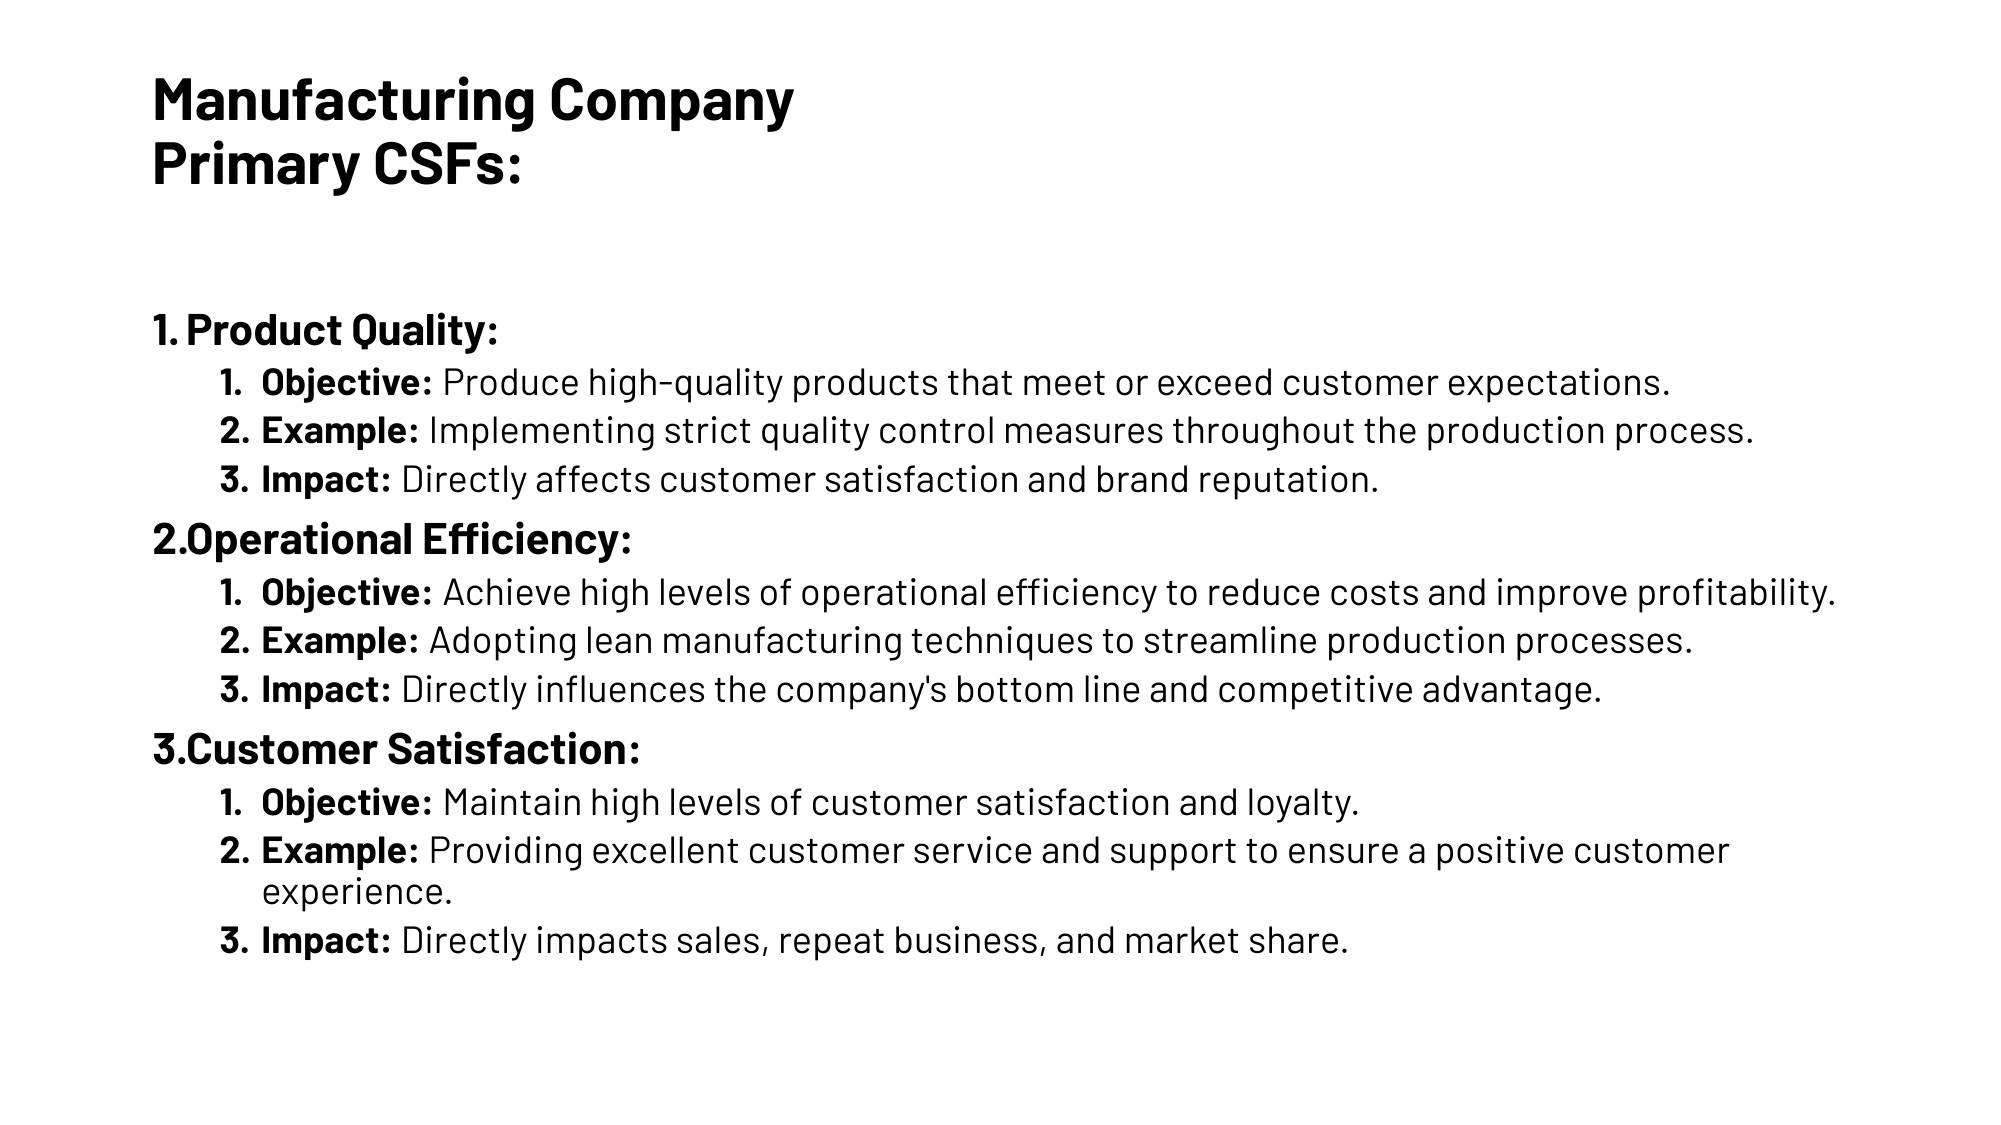

# Manufacturing Company Primary CSFs:
Product Quality:
Objective: Produce high-quality products that meet or exceed customer expectations.
Example: Implementing strict quality control measures throughout the production process.
Impact: Directly affects customer satisfaction and brand reputation.
Operational Efficiency:
Objective: Achieve high levels of operational efficiency to reduce costs and improve profitability.
Example: Adopting lean manufacturing techniques to streamline production processes.
Impact: Directly influences the company's bottom line and competitive advantage.
Customer Satisfaction:
Objective: Maintain high levels of customer satisfaction and loyalty.
Example: Providing excellent customer service and support to ensure a positive customer experience.
Impact: Directly impacts sales, repeat business, and market share.